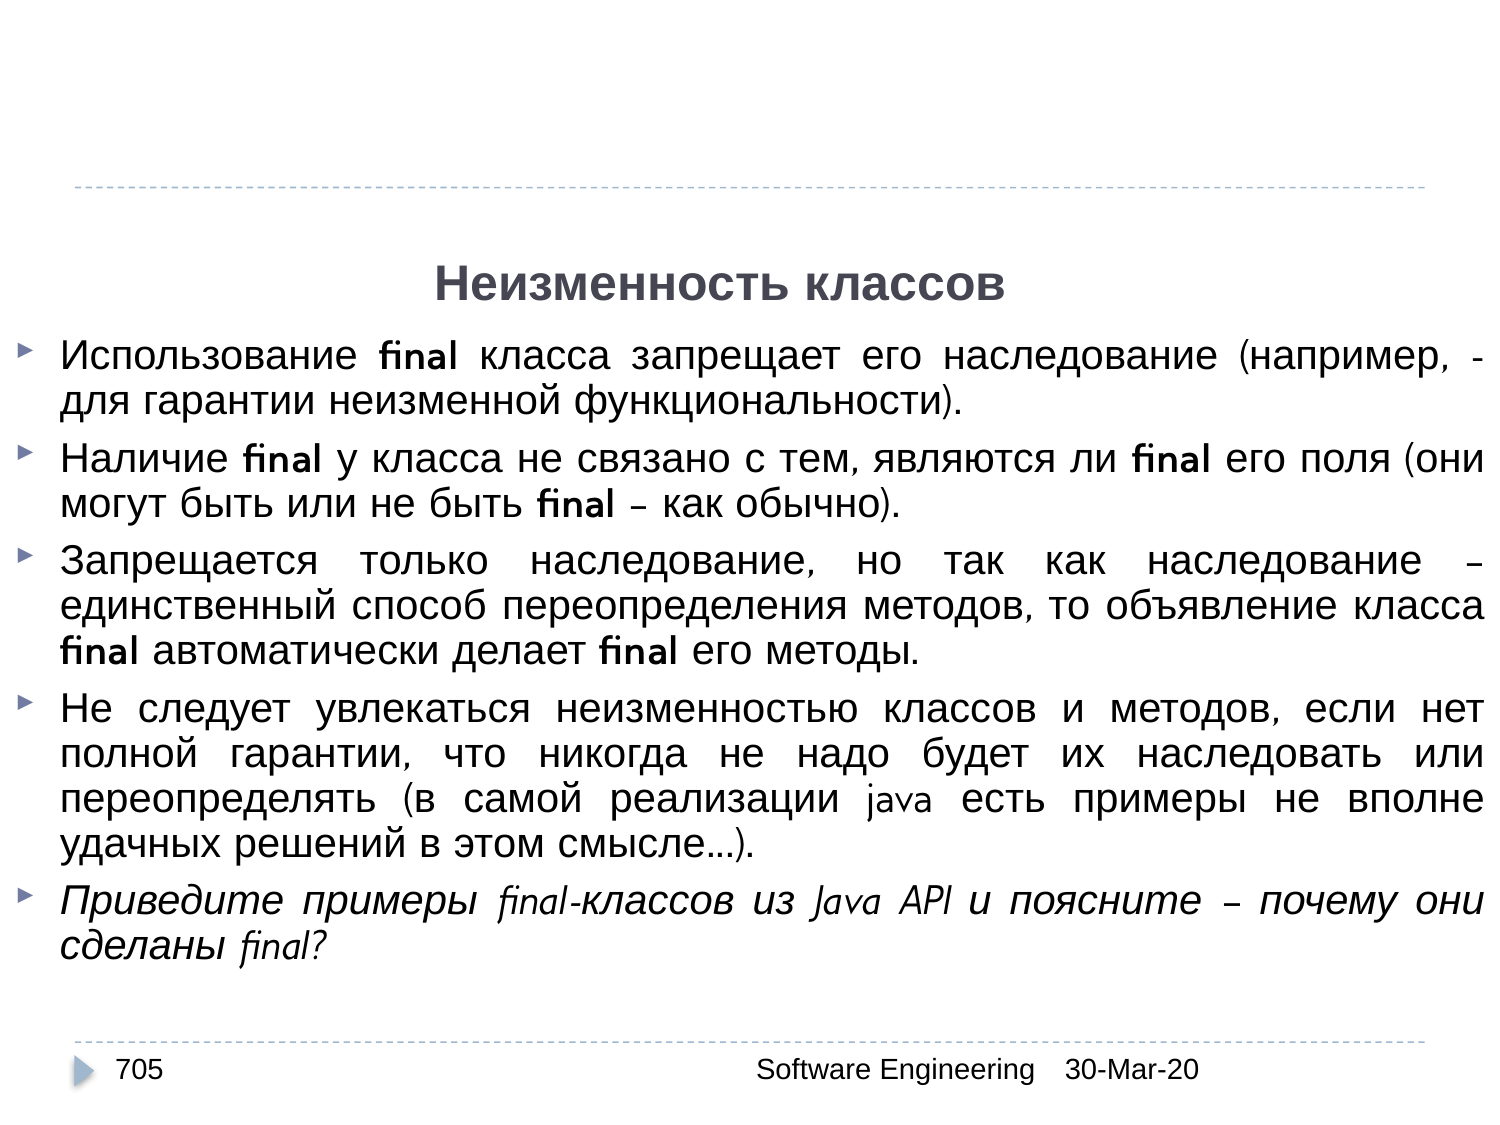

Неизменность классов
Использование final класса запрещает его наследование (например, - для гарантии неизменной функциональности).
Наличие final у класса не связано с тем, являются ли final его поля (они могут быть или не быть final – как обычно).
Запрещается только наследование, но так как наследование – единственный способ переопределения методов, то объявление класса final автоматически делает final его методы.
Не следует увлекаться неизменностью классов и методов, если нет полной гарантии, что никогда не надо будет их наследовать или переопределять (в самой реализации java есть примеры не вполне удачных решений в этом смысле...).
Приведите примеры final-классов из Java API и поясните – почему они сделаны final?
705
Software Engineering
30-Mar-20